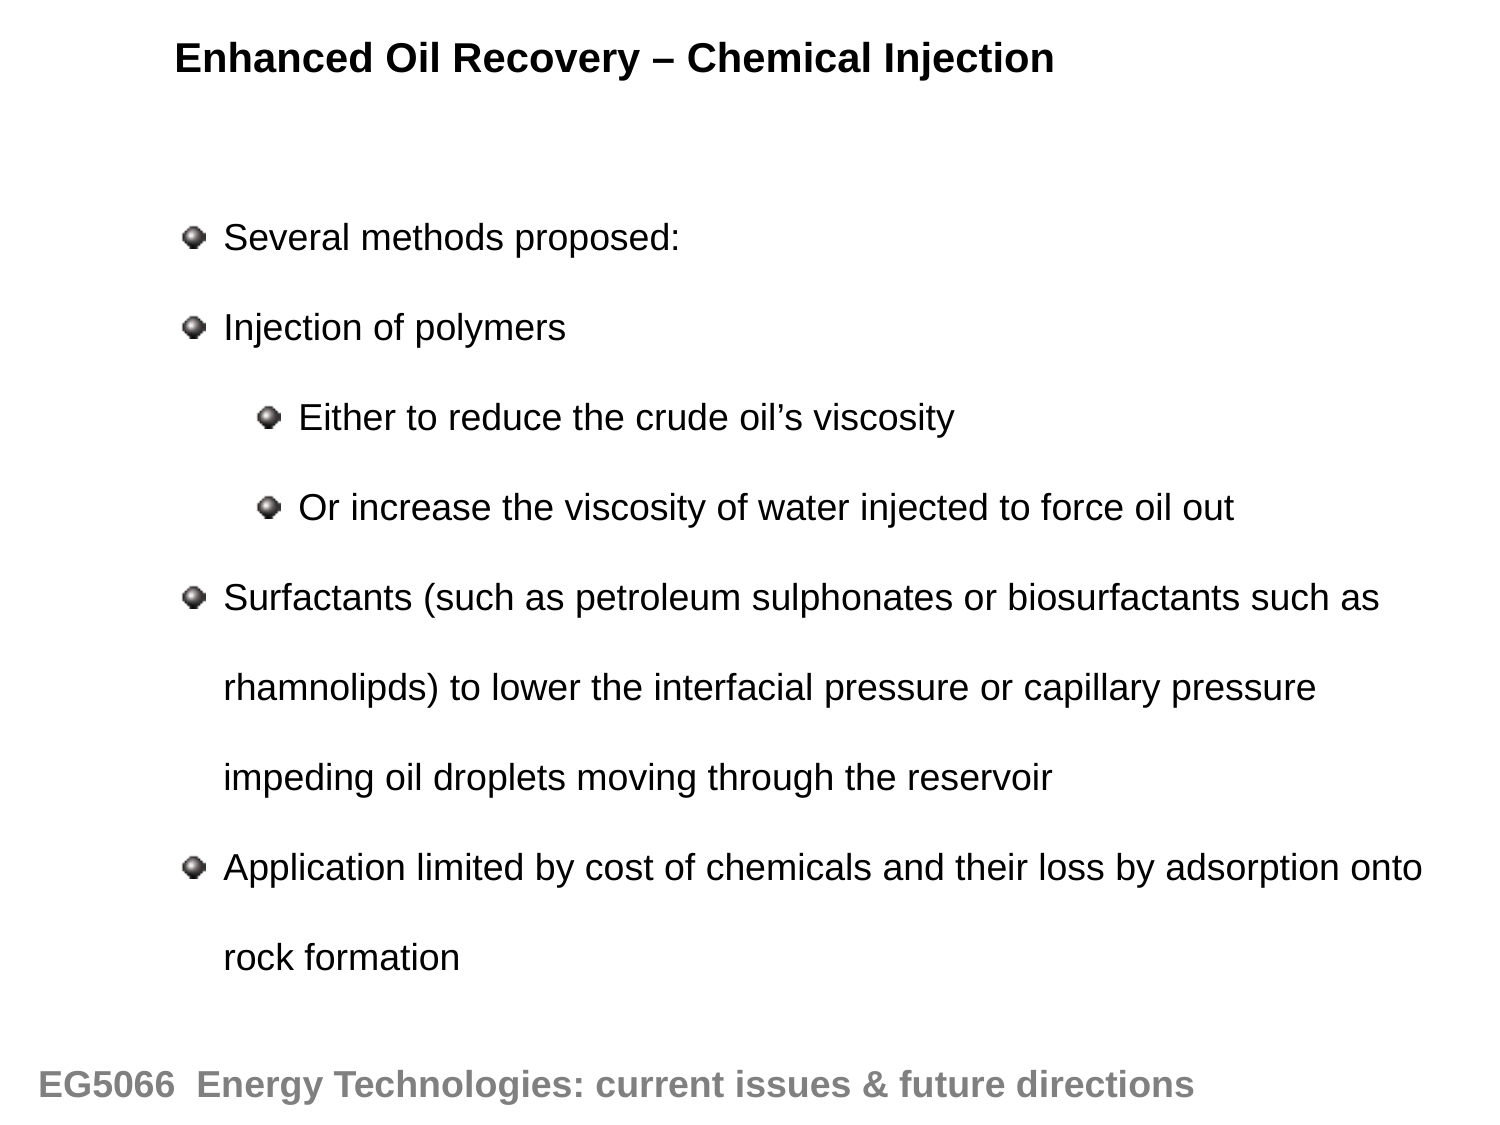

Enhanced Oil Recovery – Chemical Injection
Several methods proposed:
Injection of polymers
Either to reduce the crude oil’s viscosity
Or increase the viscosity of water injected to force oil out
Surfactants (such as petroleum sulphonates or biosurfactants such as rhamnolipds) to lower the interfacial pressure or capillary pressure impeding oil droplets moving through the reservoir
Application limited by cost of chemicals and their loss by adsorption onto rock formation
EG5066  Energy Technologies: current issues & future directions